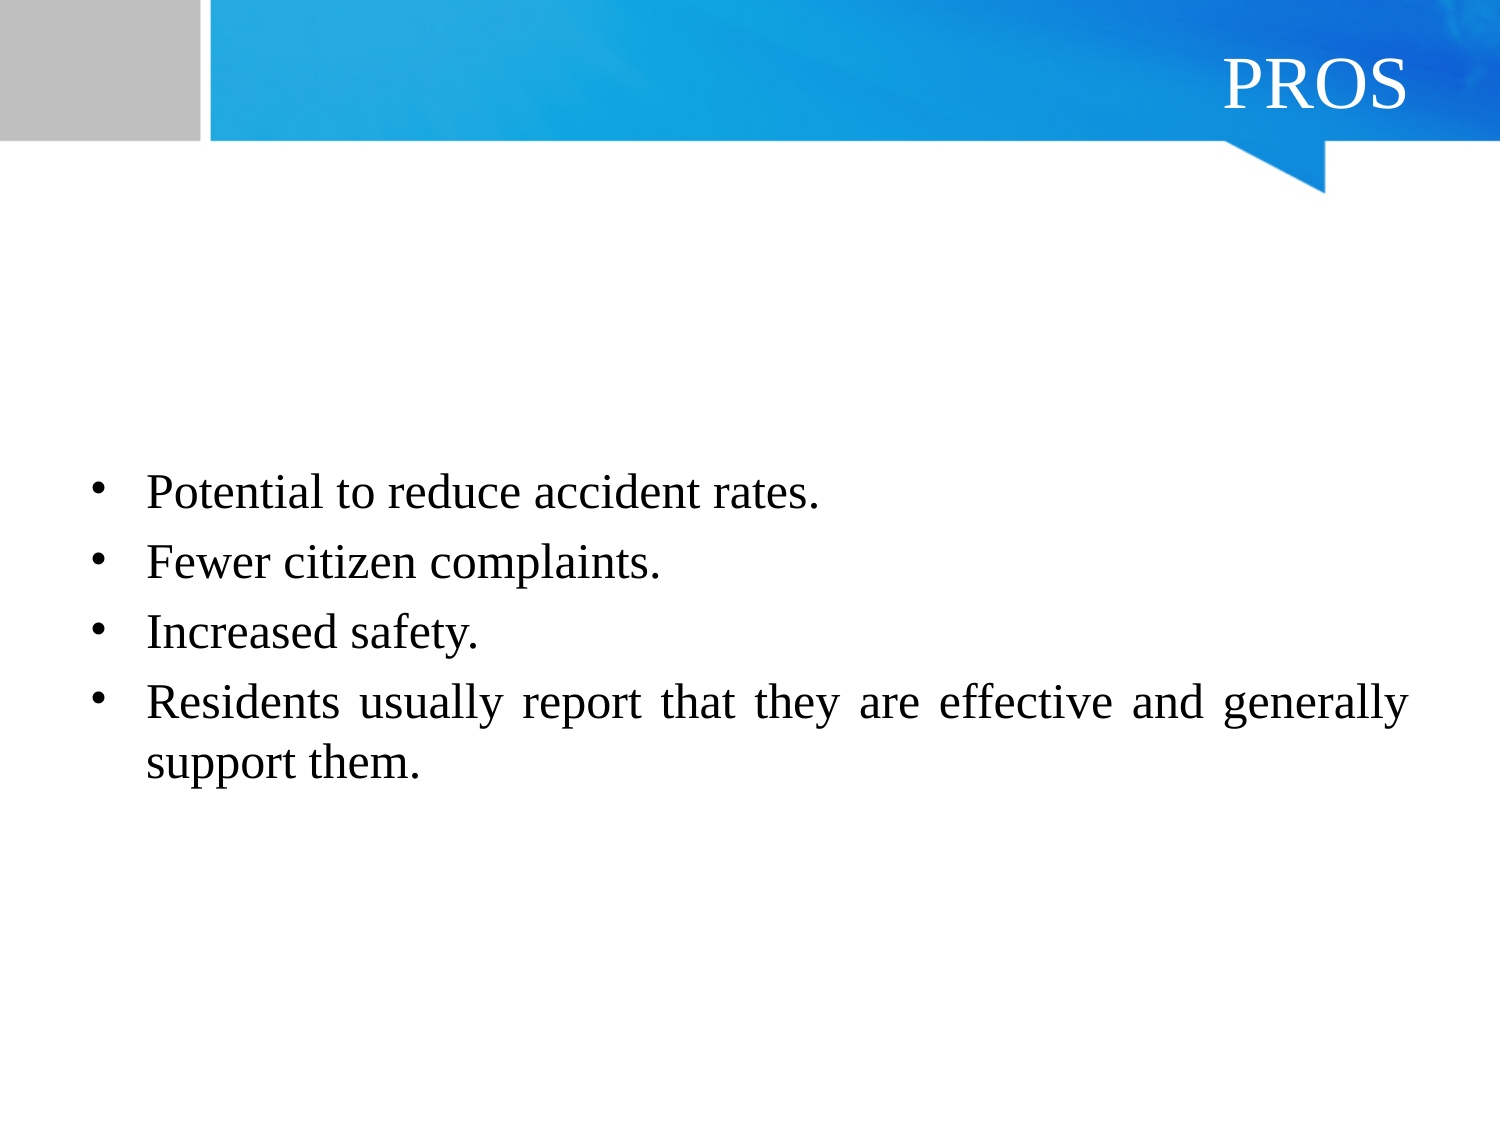

PROS

Potential to reduce accident rates.
Fewer citizen complaints.
Increased safety.
Residents usually report that they are effective and generally support them.